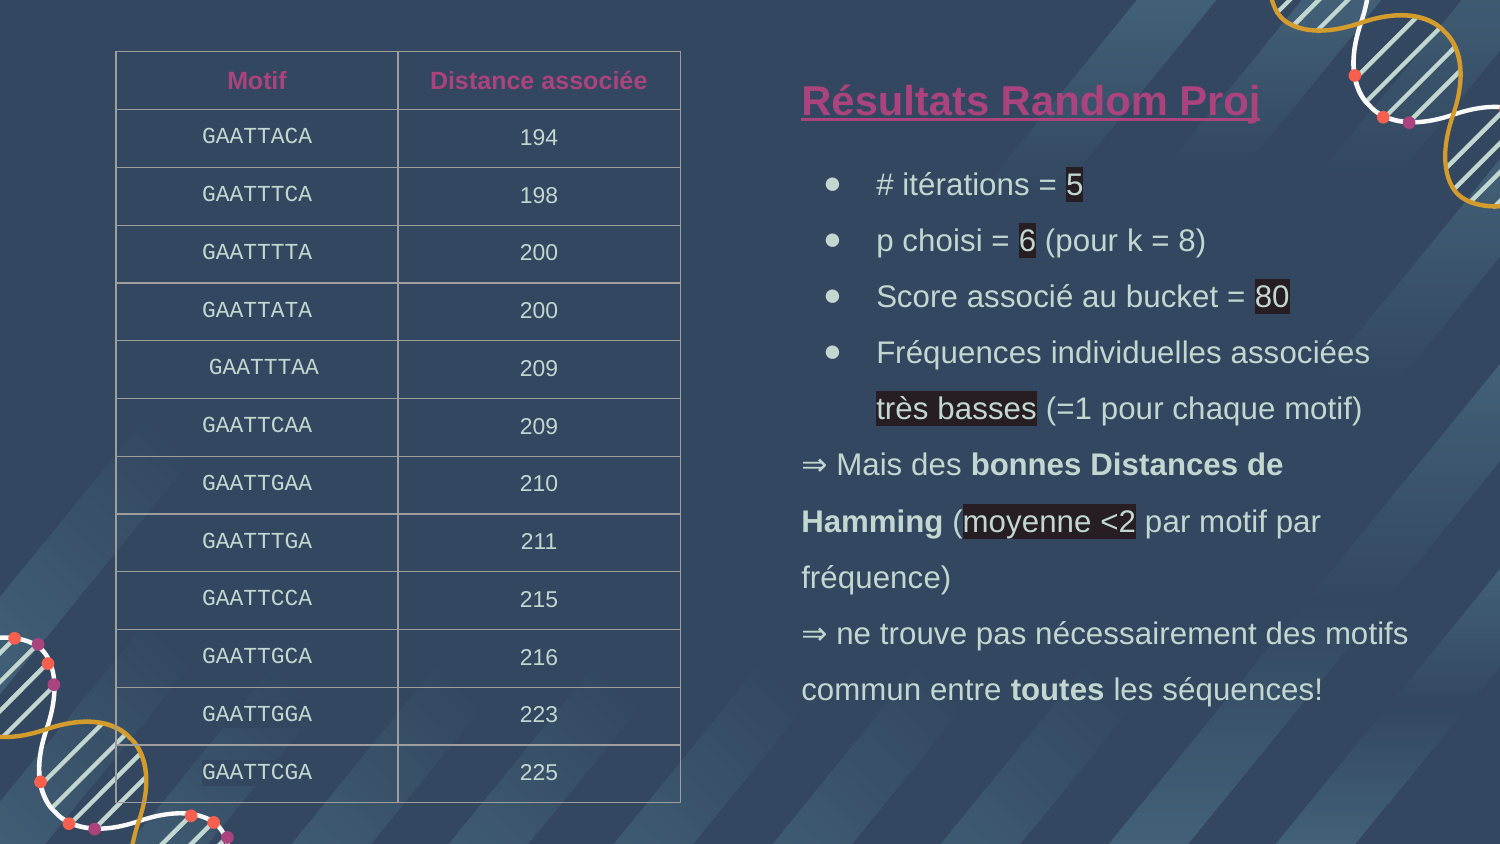

| Motif | Distance associée |
| --- | --- |
| GAATTACA | 194 |
| GAATTTCA | 198 |
| GAATTTTA | 200 |
| GAATTATA | 200 |
| GAATTTAA | 209 |
| GAATTCAA | 209 |
| GAATTGAA | 210 |
| GAATTTGA | 211 |
| GAATTCCA | 215 |
| GAATTGCA | 216 |
| GAATTGGA | 223 |
| GAATTCGA | 225 |
Résultats Random Proj
# itérations = 5
p choisi = 6 (pour k = 8)
Score associé au bucket = 80
Fréquences individuelles associées très basses (=1 pour chaque motif)
⇒ Mais des bonnes Distances de Hamming (moyenne <2 par motif par fréquence)
⇒ ne trouve pas nécessairement des motifs commun entre toutes les séquences!